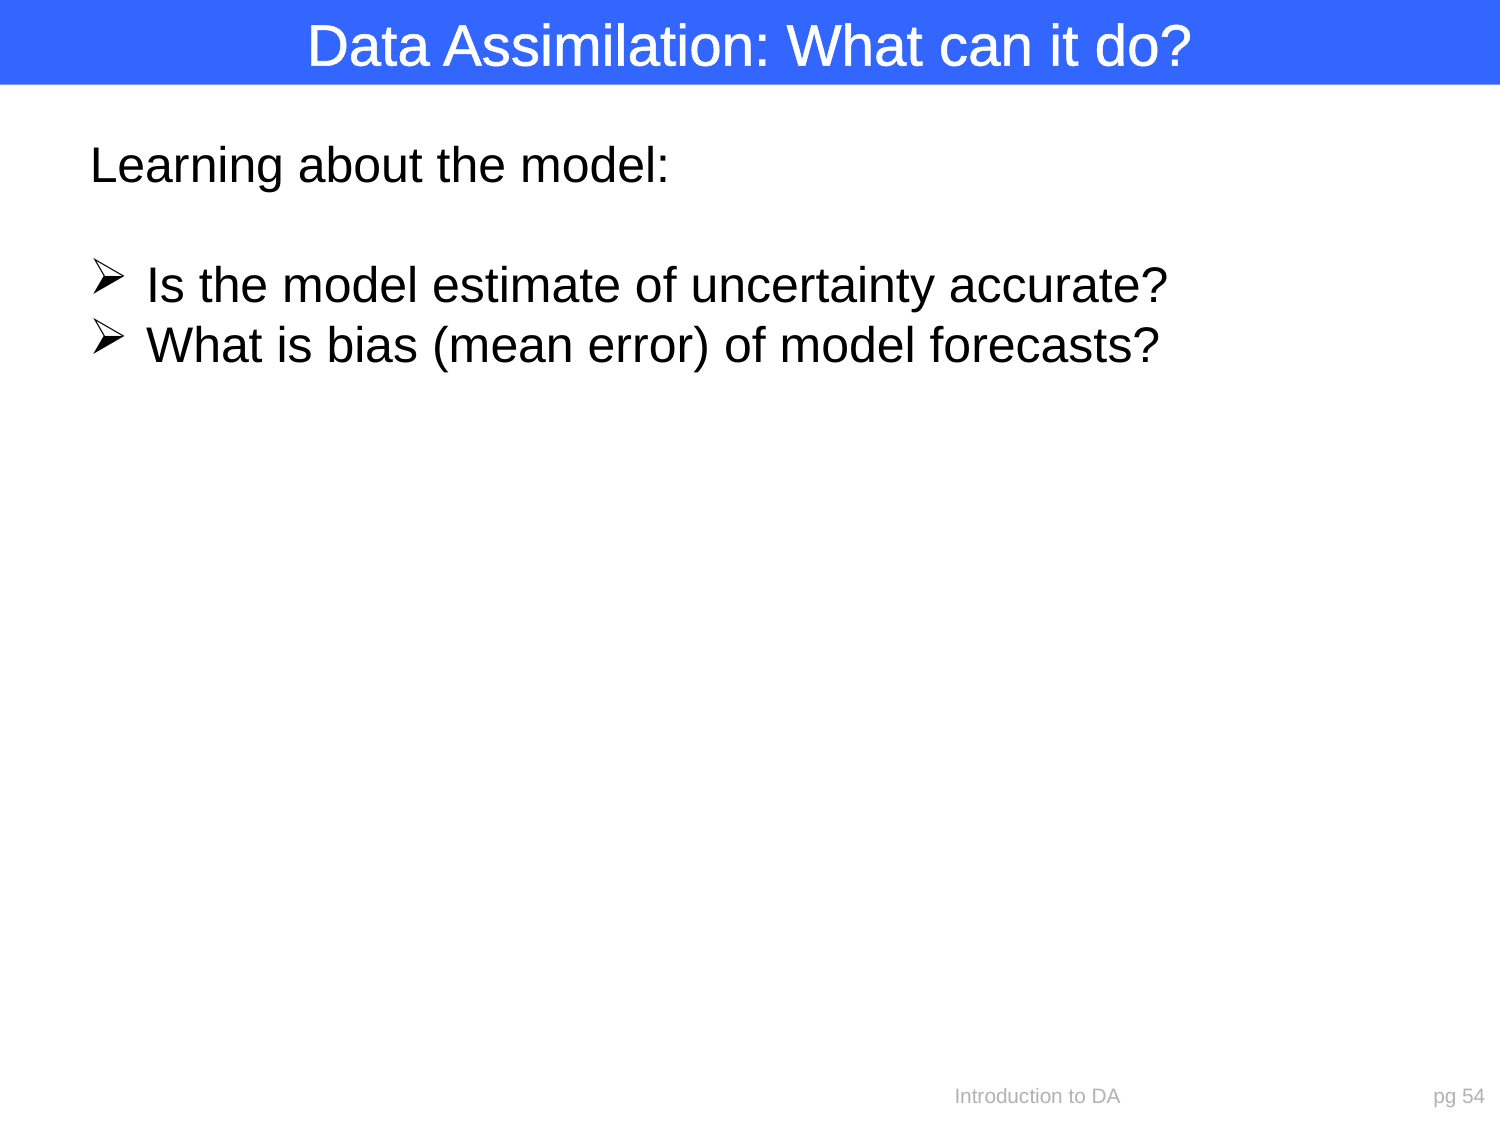

Data Assimilation: What can it do?
Learning about the model:

Is the model estimate of uncertainty accurate?
What is bias (mean error) of model forecasts?

Introduction to DA
pg 54